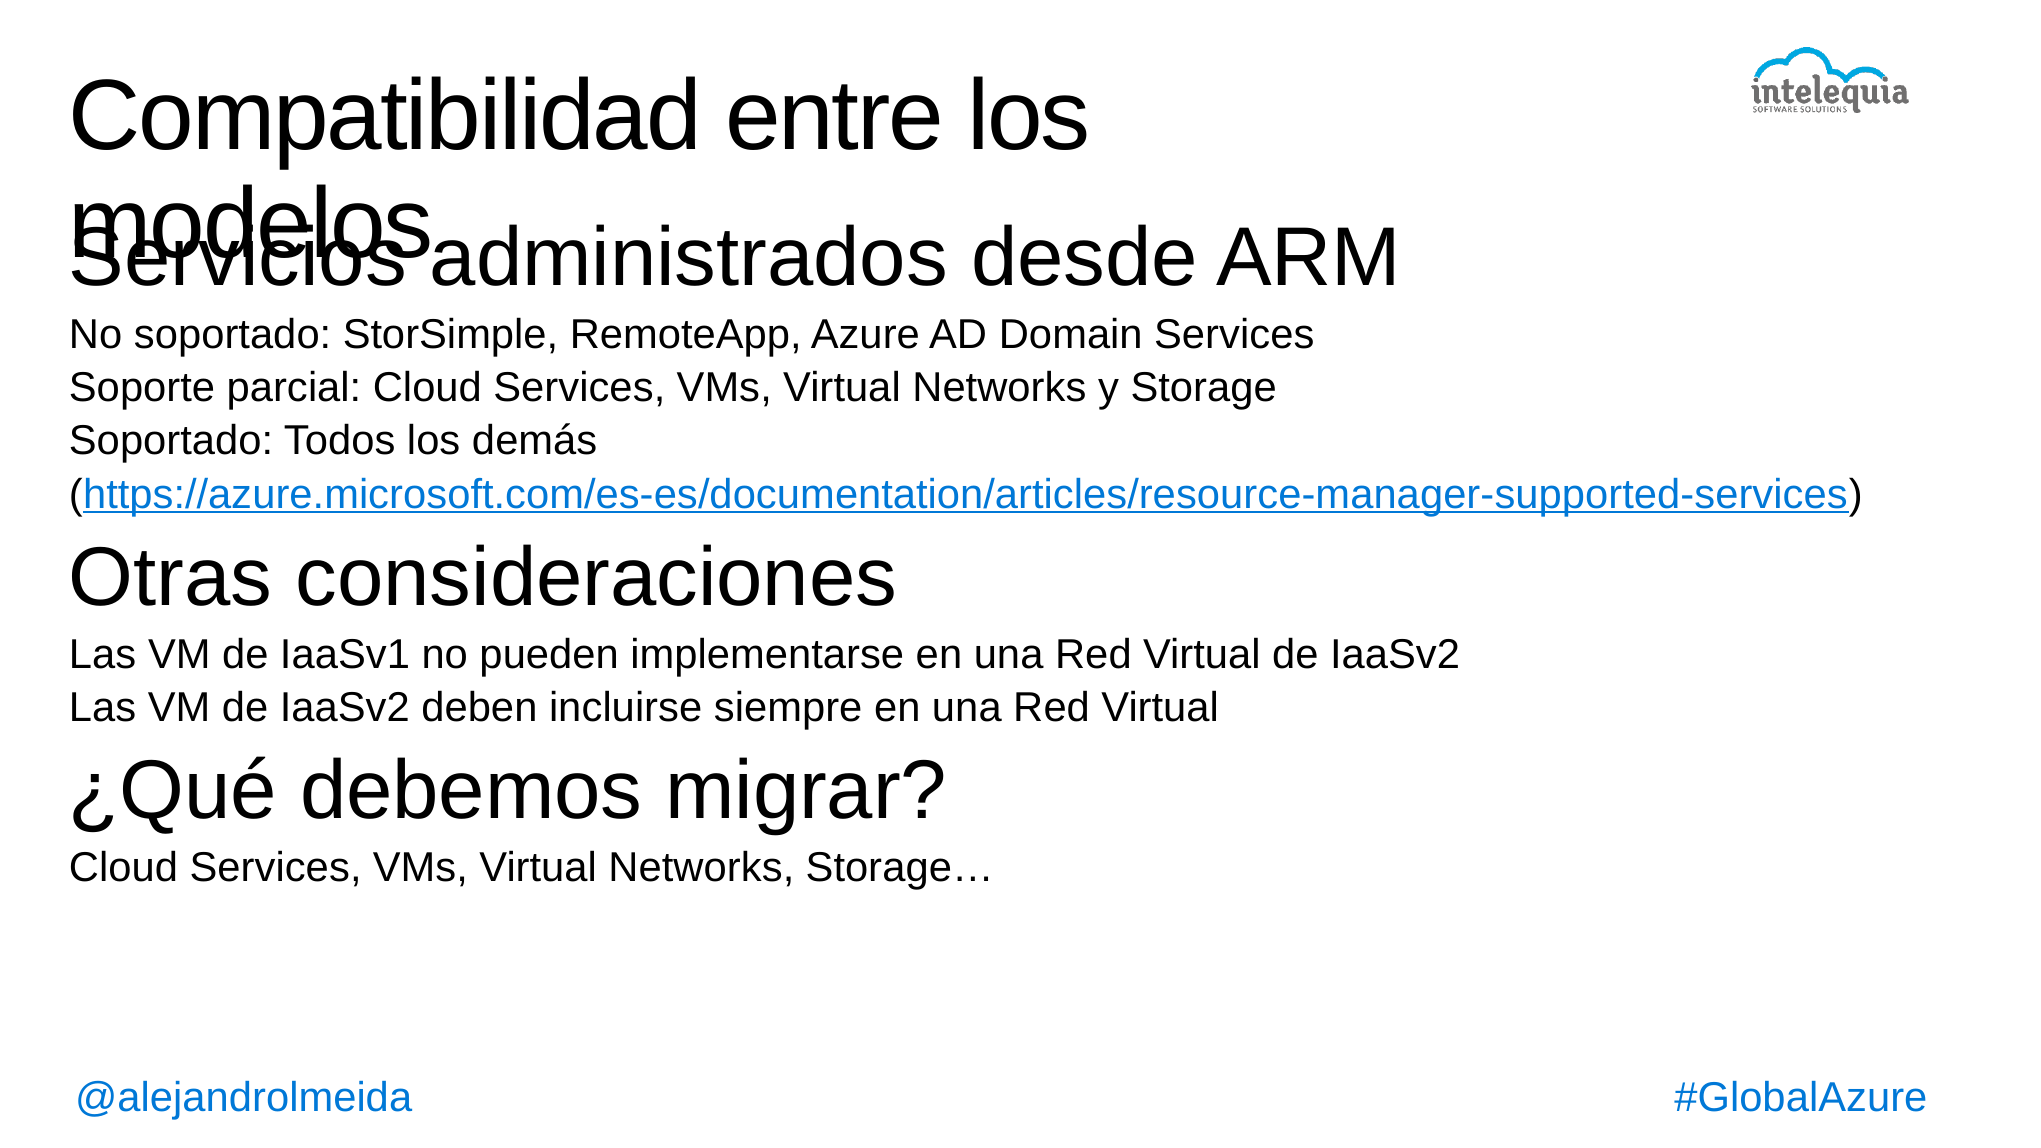

# Compatibilidad entre los modelos
Servicios administrados desde ARM
No soportado: StorSimple, RemoteApp, Azure AD Domain Services
Soporte parcial: Cloud Services, VMs, Virtual Networks y Storage
Soportado: Todos los demás
(https://azure.microsoft.com/es-es/documentation/articles/resource-manager-supported-services)
Otras consideraciones
Las VM de IaaSv1 no pueden implementarse en una Red Virtual de IaaSv2
Las VM de IaaSv2 deben incluirse siempre en una Red Virtual
¿Qué debemos migrar?
Cloud Services, VMs, Virtual Networks, Storage…